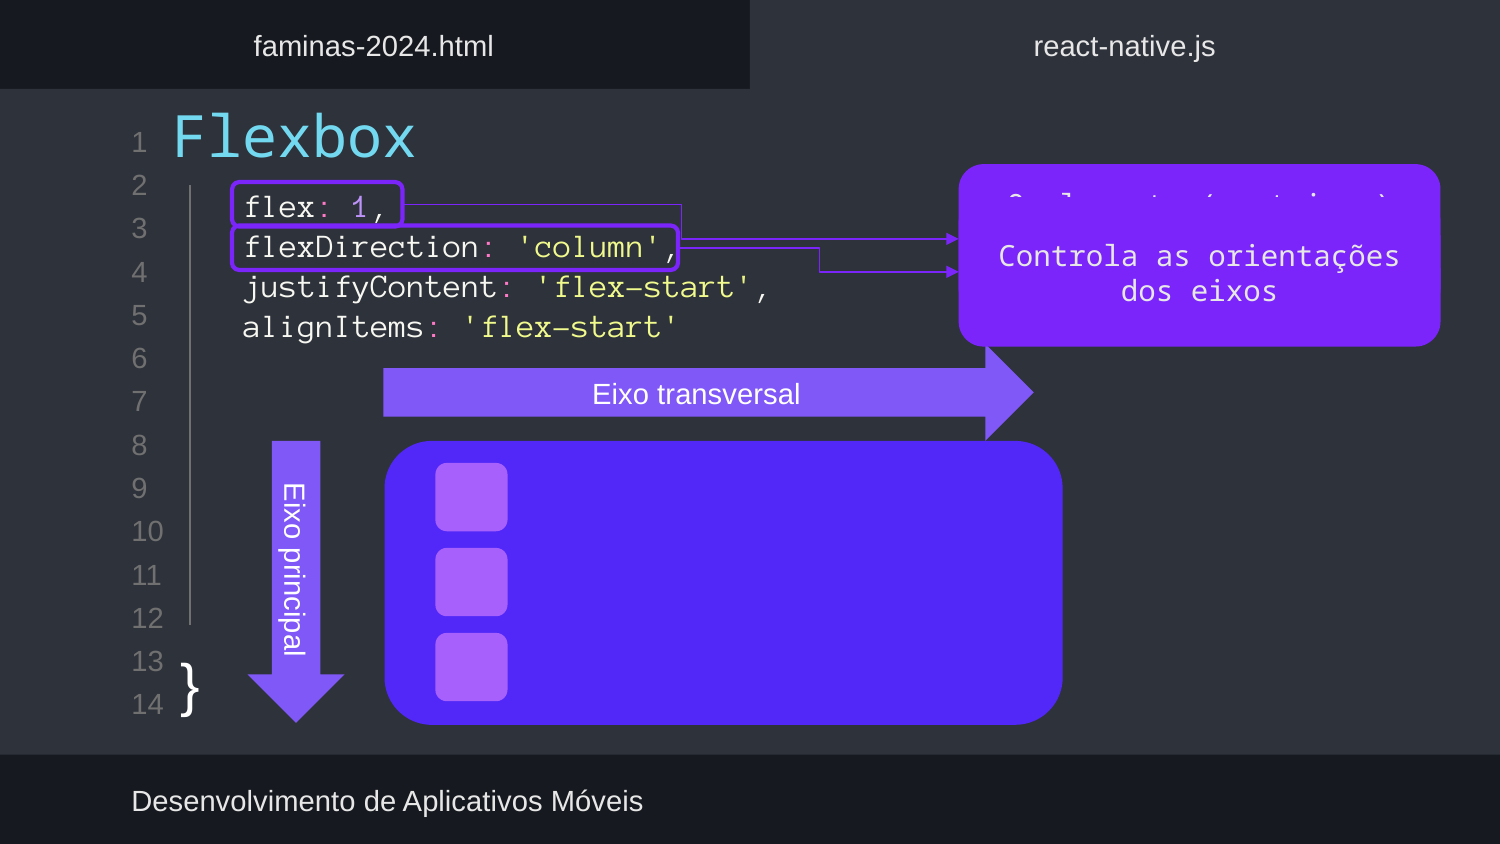

faminas-2024.html
react-native.js
Eixo transversal
Flexbox
O elemento (container) deve expandir para ocupar todo espaço disponível
flex: 1,
flexDirection: 'column',
justifyContent: 'flex-start',
alignItems: 'flex-start'

}
Controla as orientações dos eixos

Eixo principal

Desenvolvimento de Aplicativos Móveis